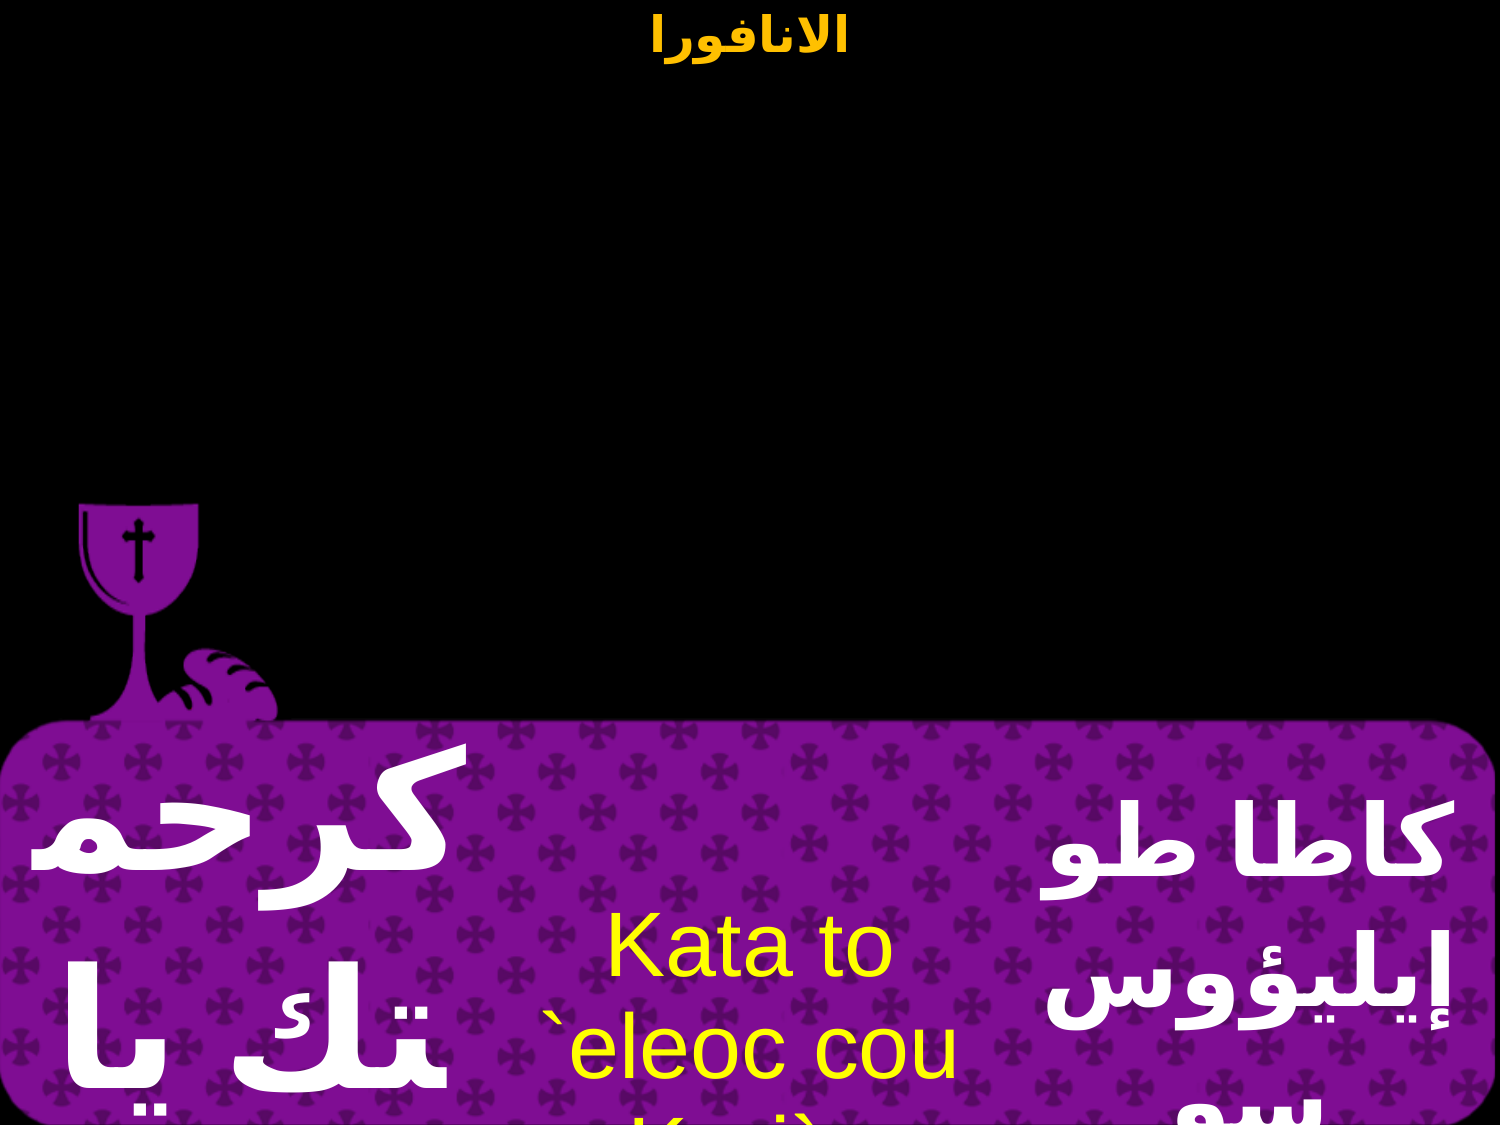

| كرحمتك يا رب | Kata to `eleoc cou Kuri`e | كاطا طو إيليؤوس سو كيريي |
| --- | --- | --- |